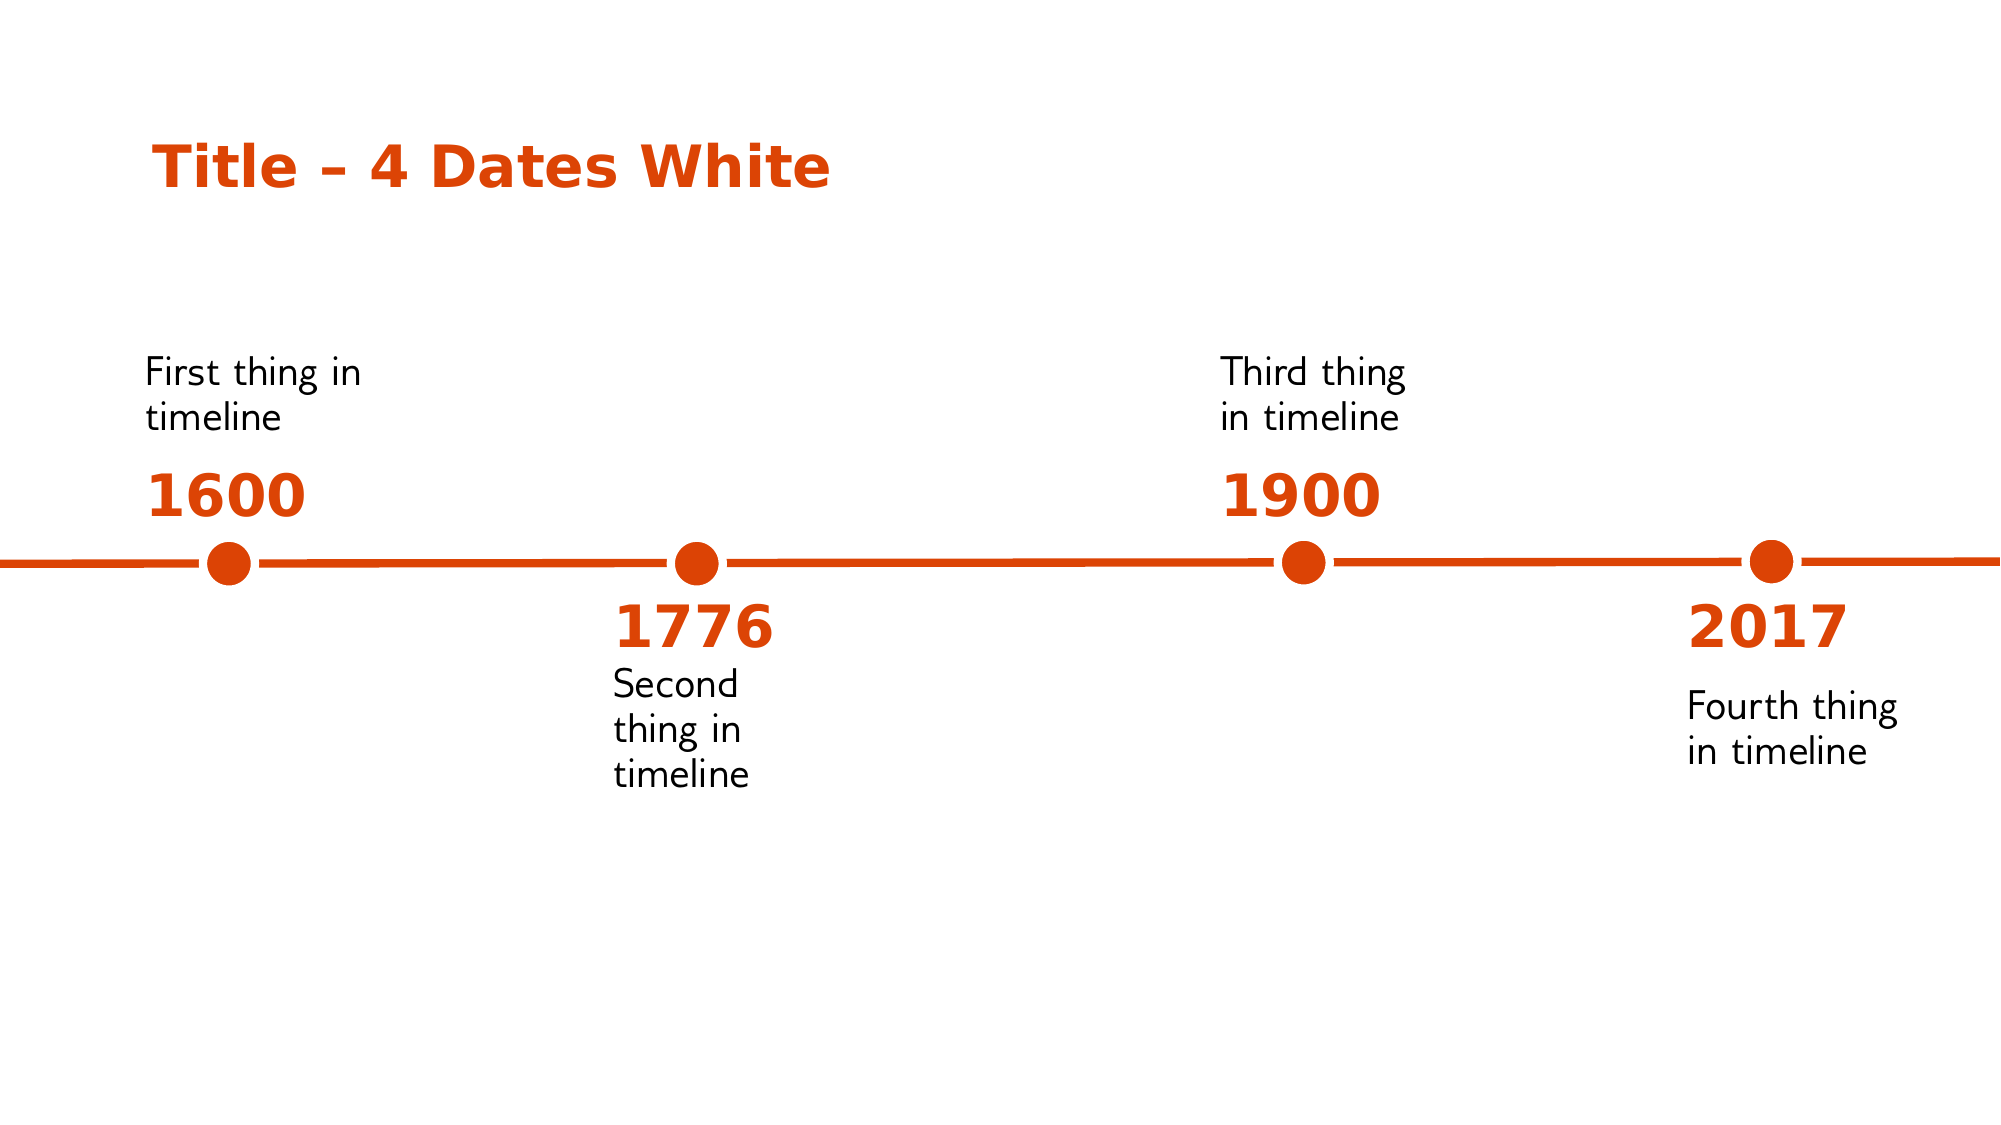

# Title – 4 Dates White
First thing in timeline
Third thing in timeline
1600
1900
1776
2017
Second thing in timeline
Fourth thing in timeline